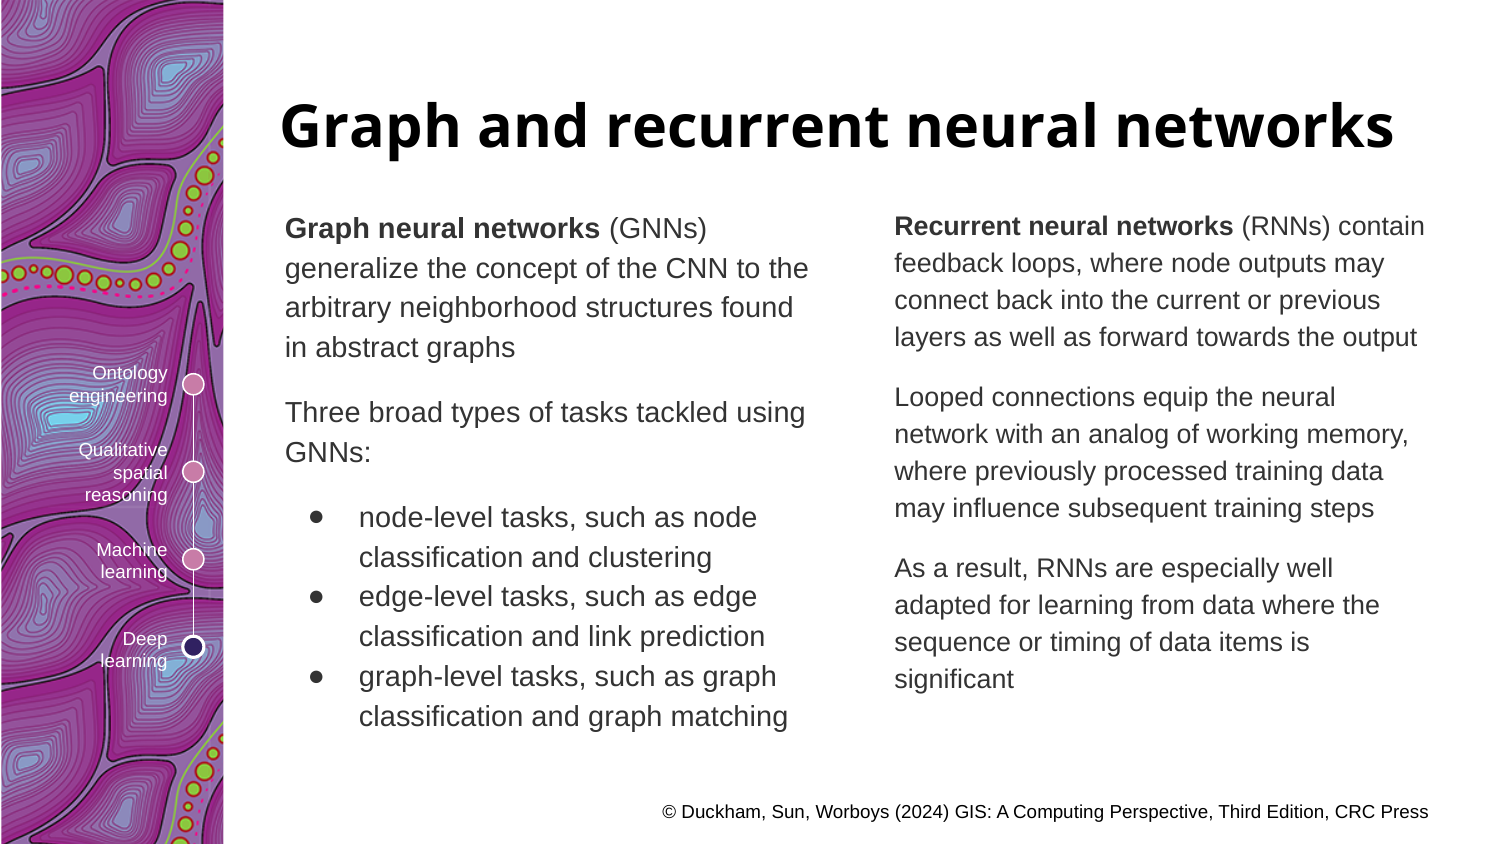

# Graph and recurrent neural networks
Graph neural networks (GNNs) generalize the concept of the CNN to the arbitrary neighborhood structures found in abstract graphs
Three broad types of tasks tackled using GNNs:
node-level tasks, such as node classification and clustering
edge-level tasks, such as edge classification and link prediction
graph-level tasks, such as graph classification and graph matching
Recurrent neural networks (RNNs) contain feedback loops, where node outputs may connect back into the current or previous layers as well as forward towards the output
Looped connections equip the neural network with an analog of working memory, where previously processed training data may influence subsequent training steps
As a result, RNNs are especially well adapted for learning from data where the sequence or timing of data items is significant